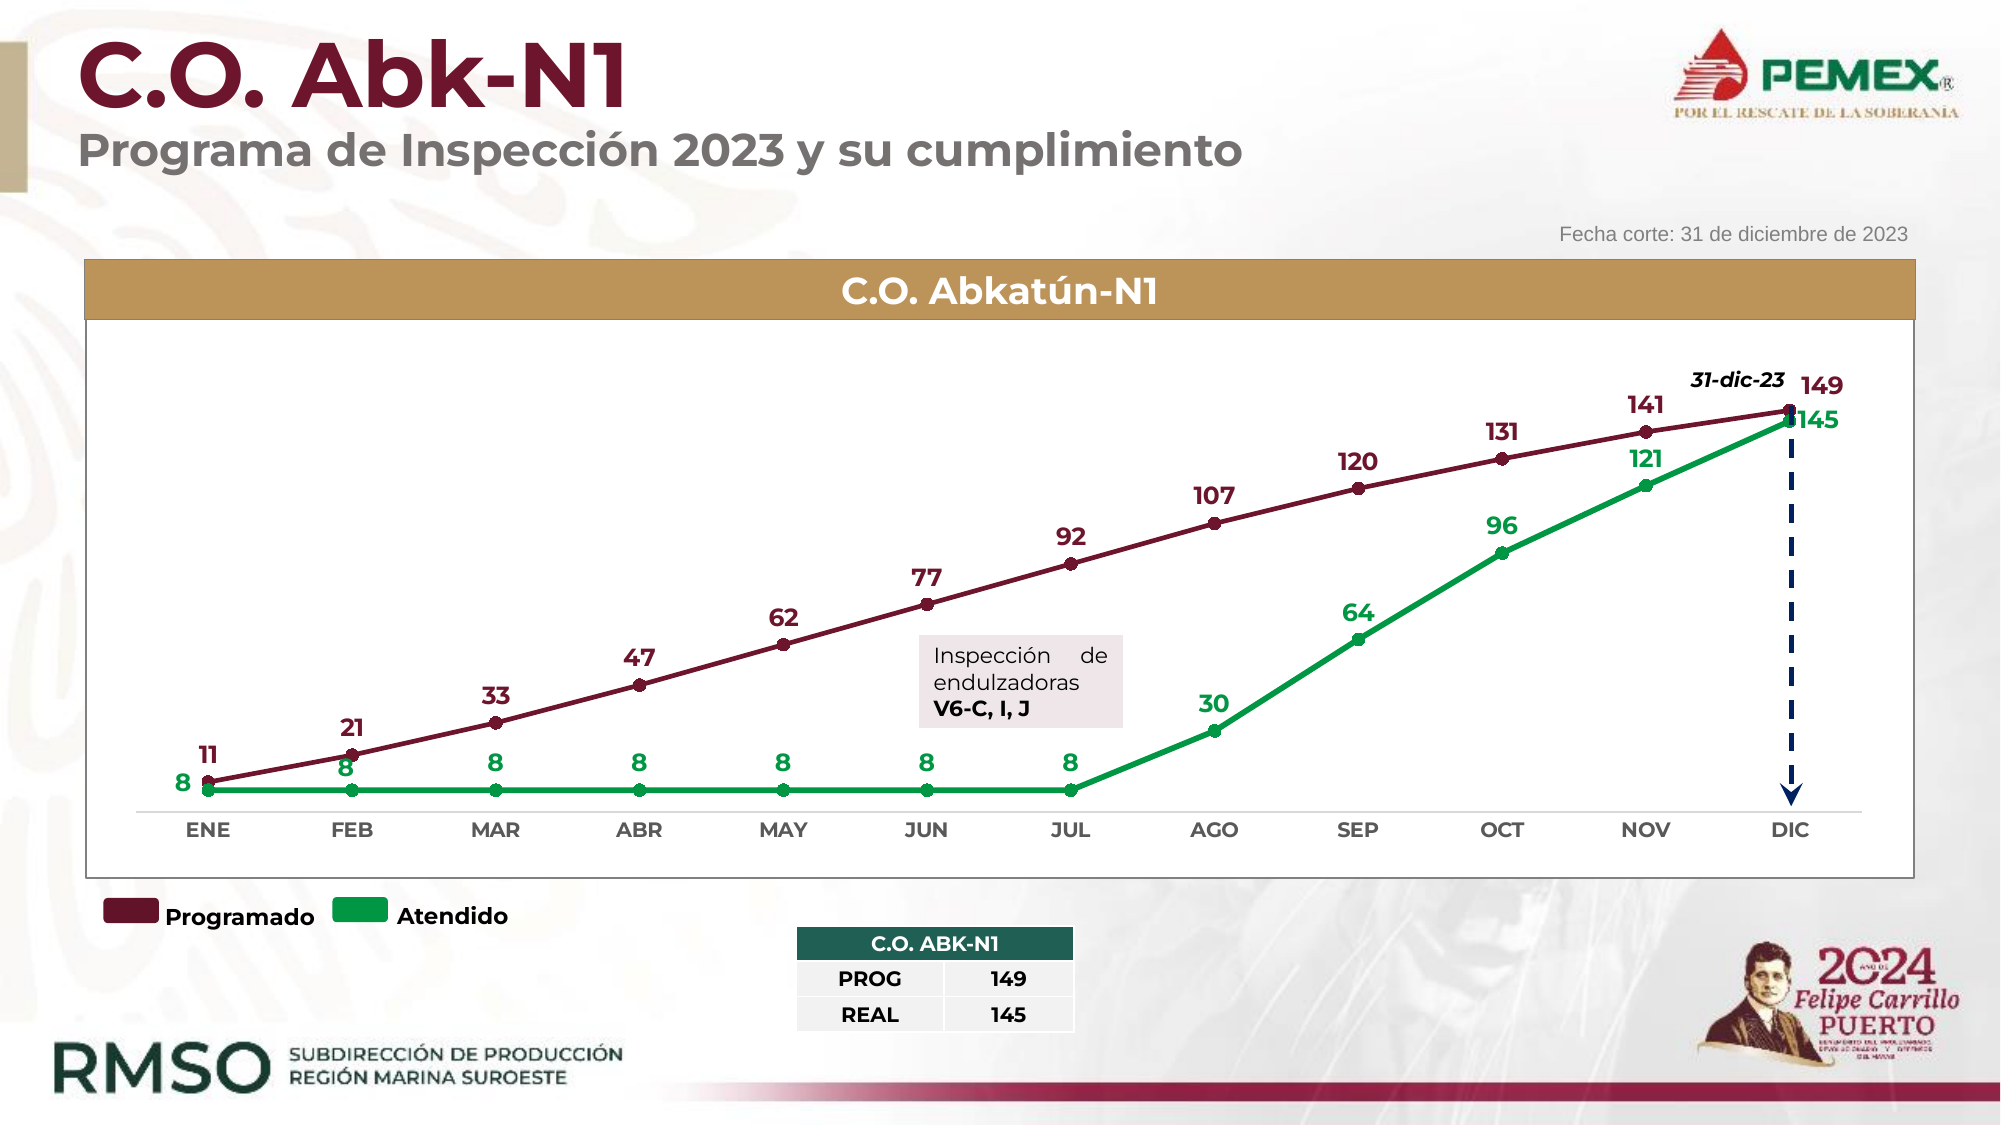

# C.O. Abk-N1 Programa de Inspección 2023 y su cumplimiento
Fecha corte: 31 de diciembre de 2023
C.O. Abkatún-N1

### Chart

| Category | Programado | Realizado |
|---|---|---|
| ENE | 11.0 | 8.0 |
| FEB | 21.0 | 8.0 |
| MAR | 33.0 | 8.0 |
| ABR | 47.0 | 8.0 |
| MAY | 62.0 | 8.0 |
| JUN | 77.0 | 8.0 |
| JUL | 92.0 | 8.0 |
| AGO | 107.0 | 30.0 |
| SEP | 120.0 | 64.0 |
| OCT | 131.0 | 96.0 |
| NOV | 141.0 | 121.0 |
| DIC | 149.0 | 145.0 |
31-dic-23
Inspección de endulzadoras V6-C, I, J
Atendido

Programado

| C.O. ABK-N1 |  |
| --- | --- |
| PROG | 149 |
| REAL | 145 |